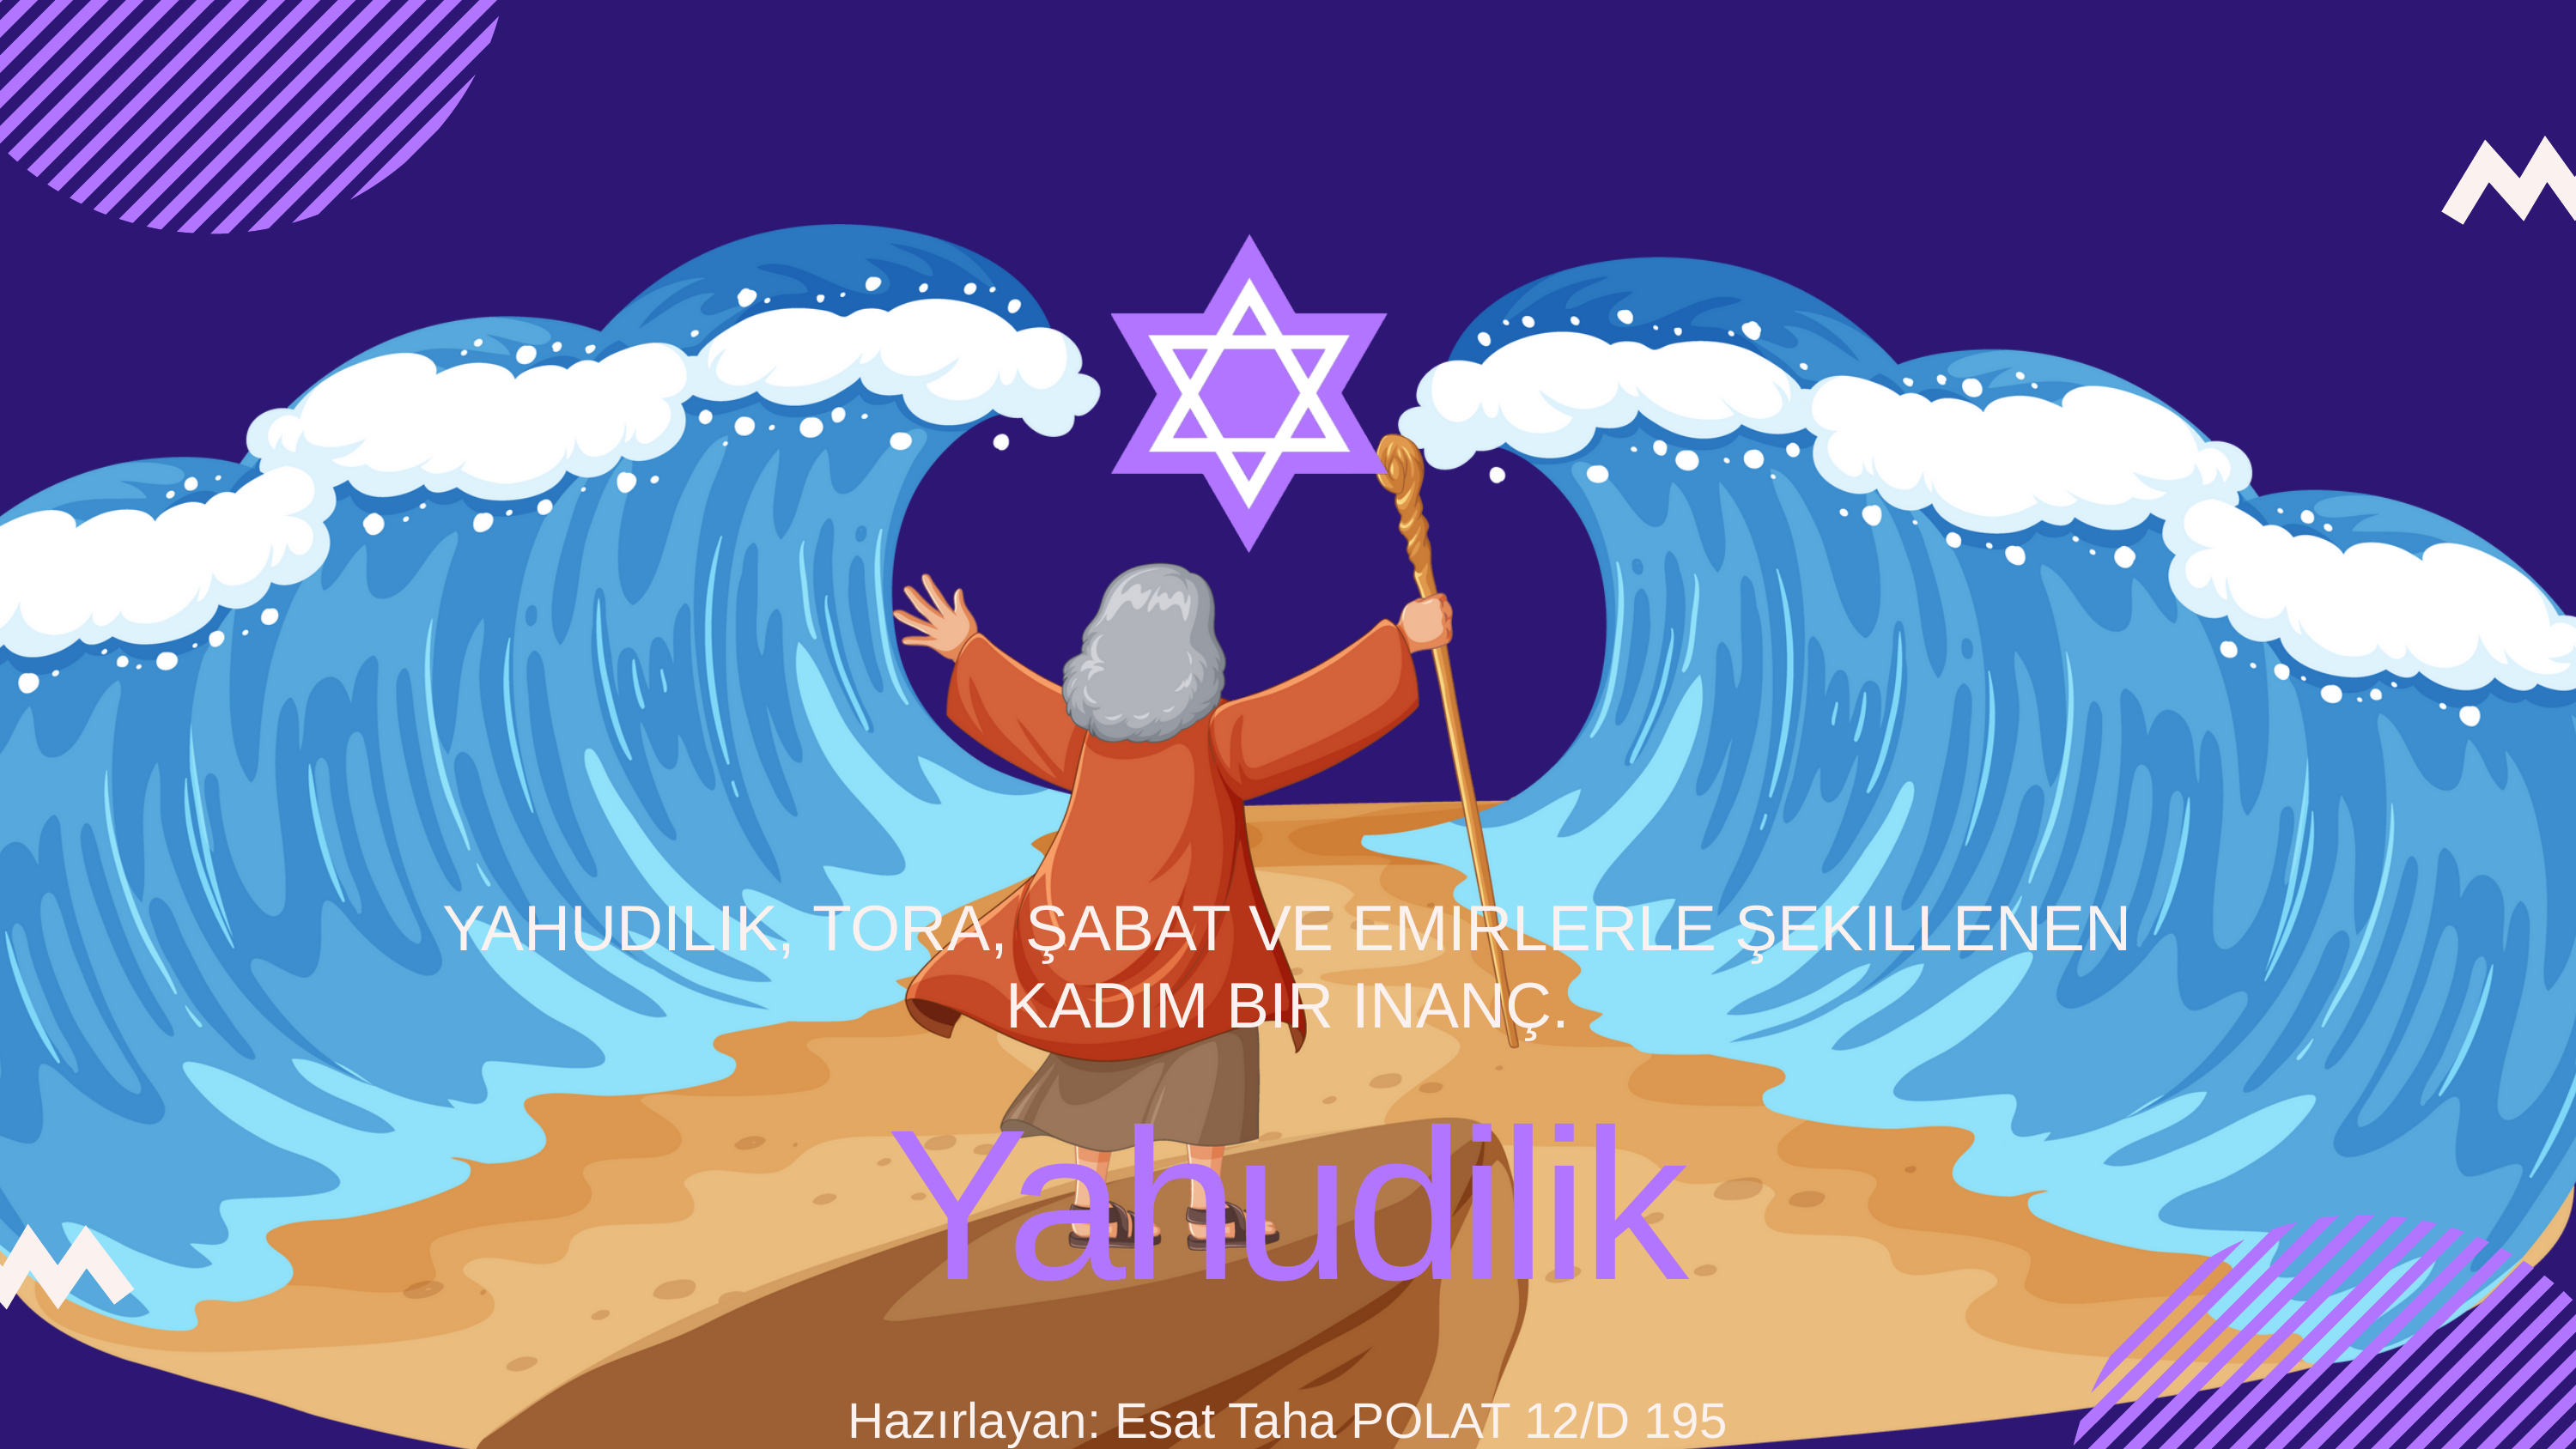

YAHUDILIK, TORA, ŞABAT VE EMIRLERLE ŞEKILLENEN KADIM BIR INANÇ.
Yahudilik
Hazırlayan: Esat Taha POLAT 12/D 195